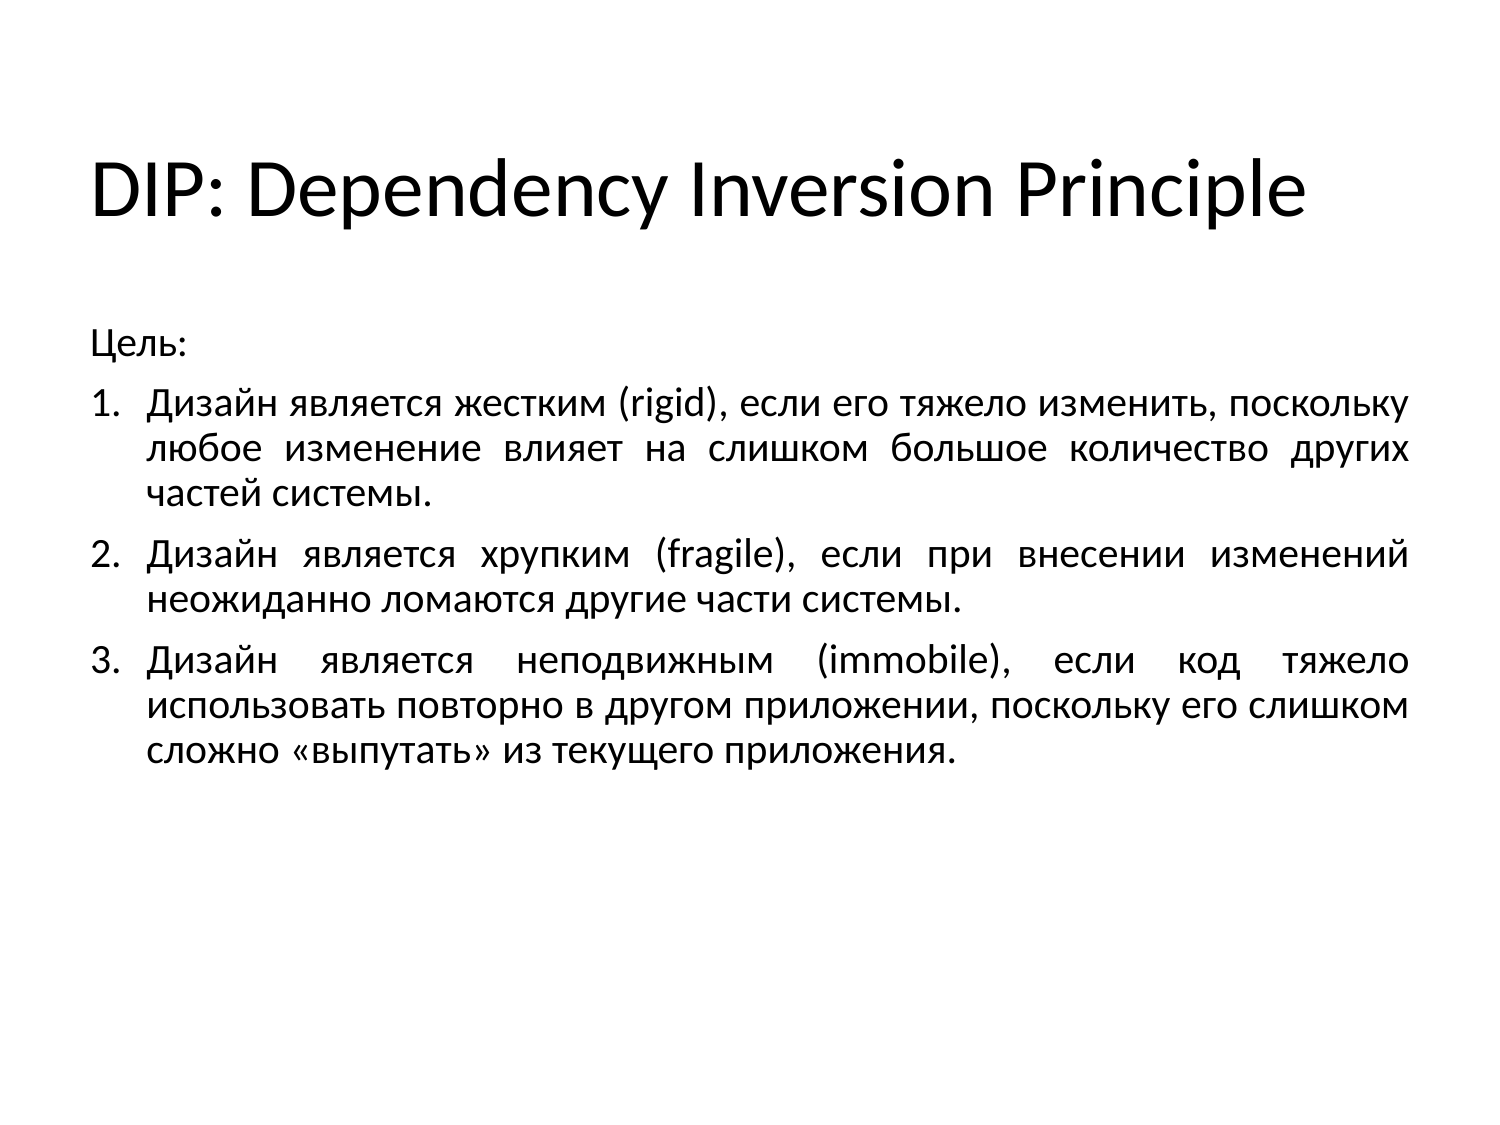

# DIP: Dependency Inversion Principle
Цель:
Дизайн является жестким (rigid), если его тяжело изменить, поскольку любое изменение влияет на слишком большое количество других частей системы.
Дизайн является хрупким (fragile), если при внесении изменений неожиданно ломаются другие части системы.
Дизайн является неподвижным (immobile), если код тяжело использовать повторно в другом приложении, поскольку его слишком сложно «выпутать» из текущего приложения.